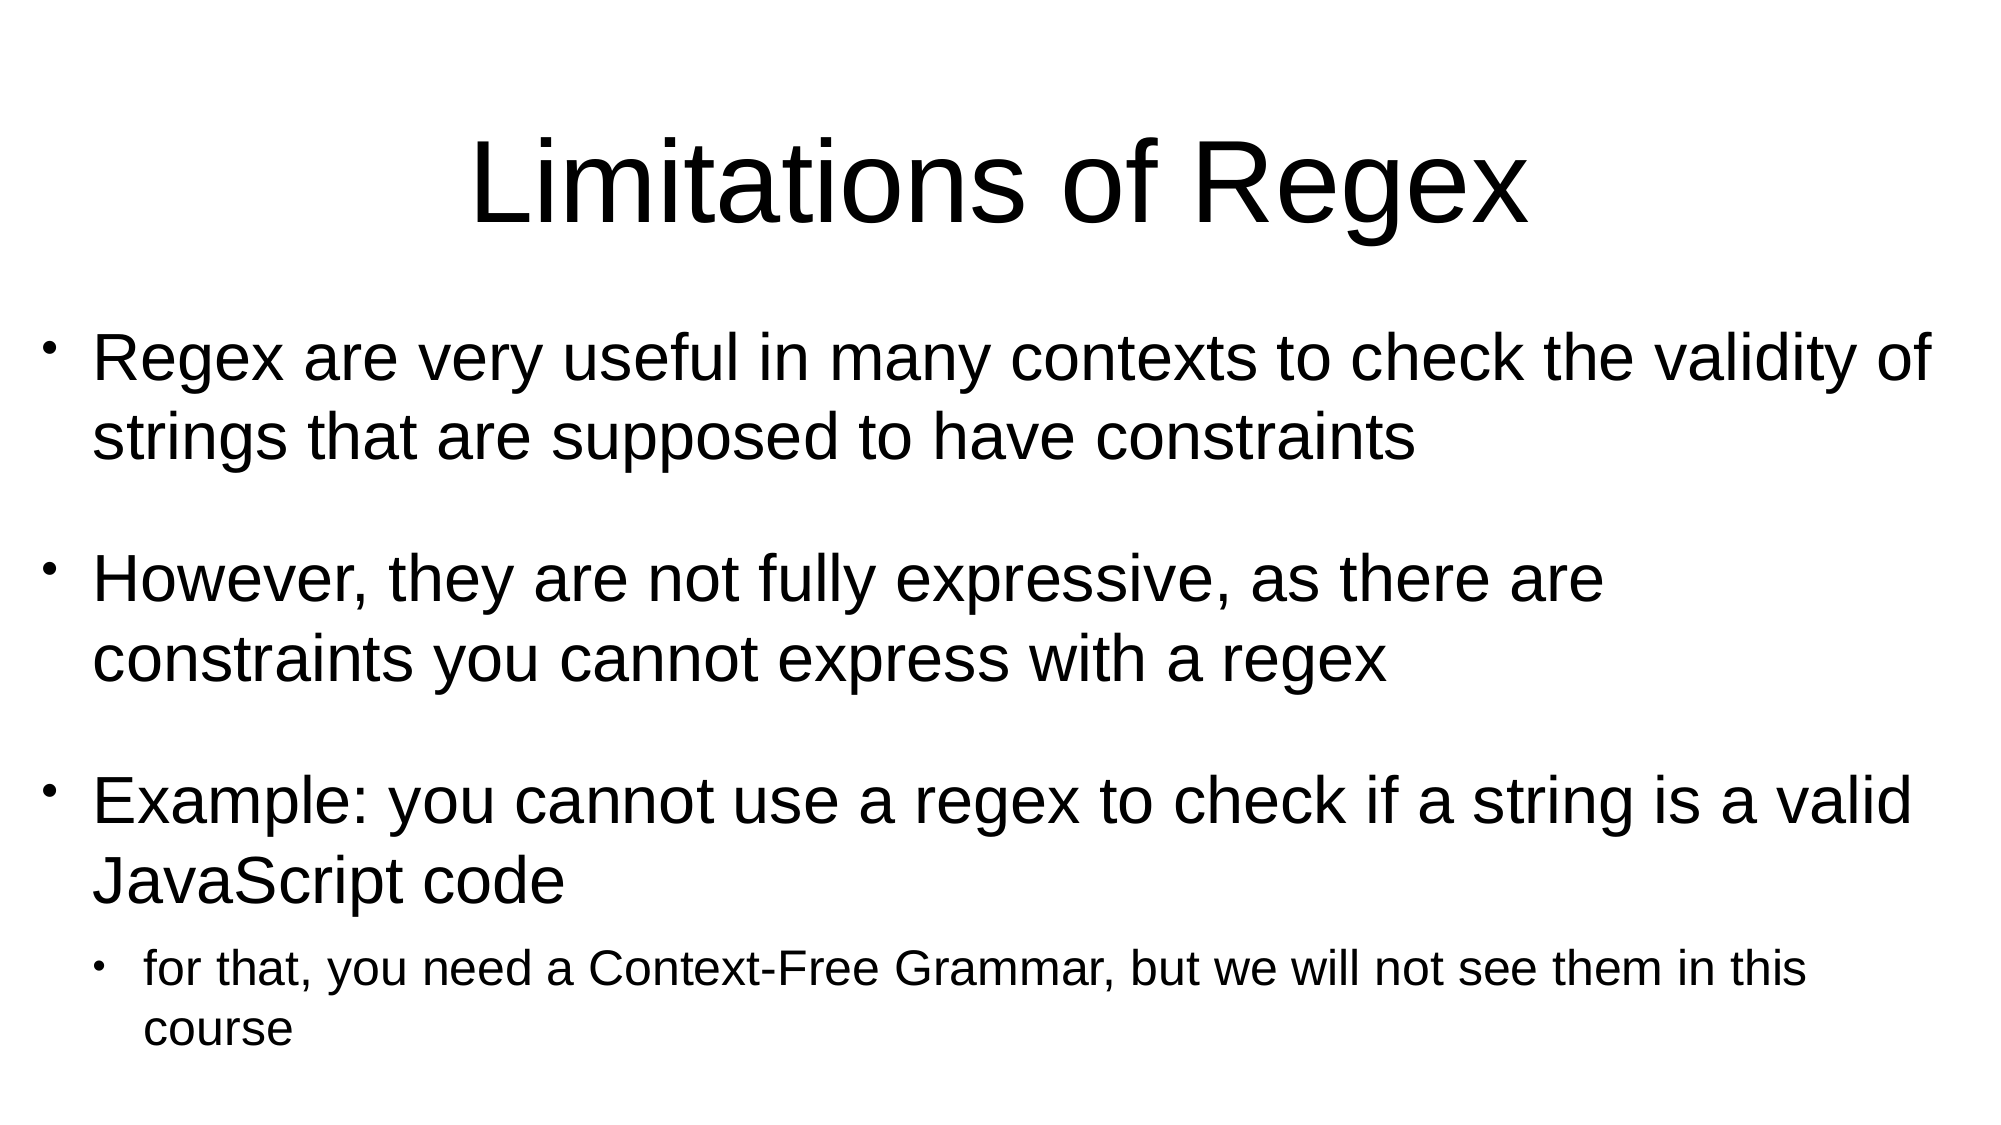

# Limitations of Regex
Regex are very useful in many contexts to check the validity of strings that are supposed to have constraints
However, they are not fully expressive, as there are constraints you cannot express with a regex
Example: you cannot use a regex to check if a string is a valid JavaScript code
for that, you need a Context-Free Grammar, but we will not see them in this course